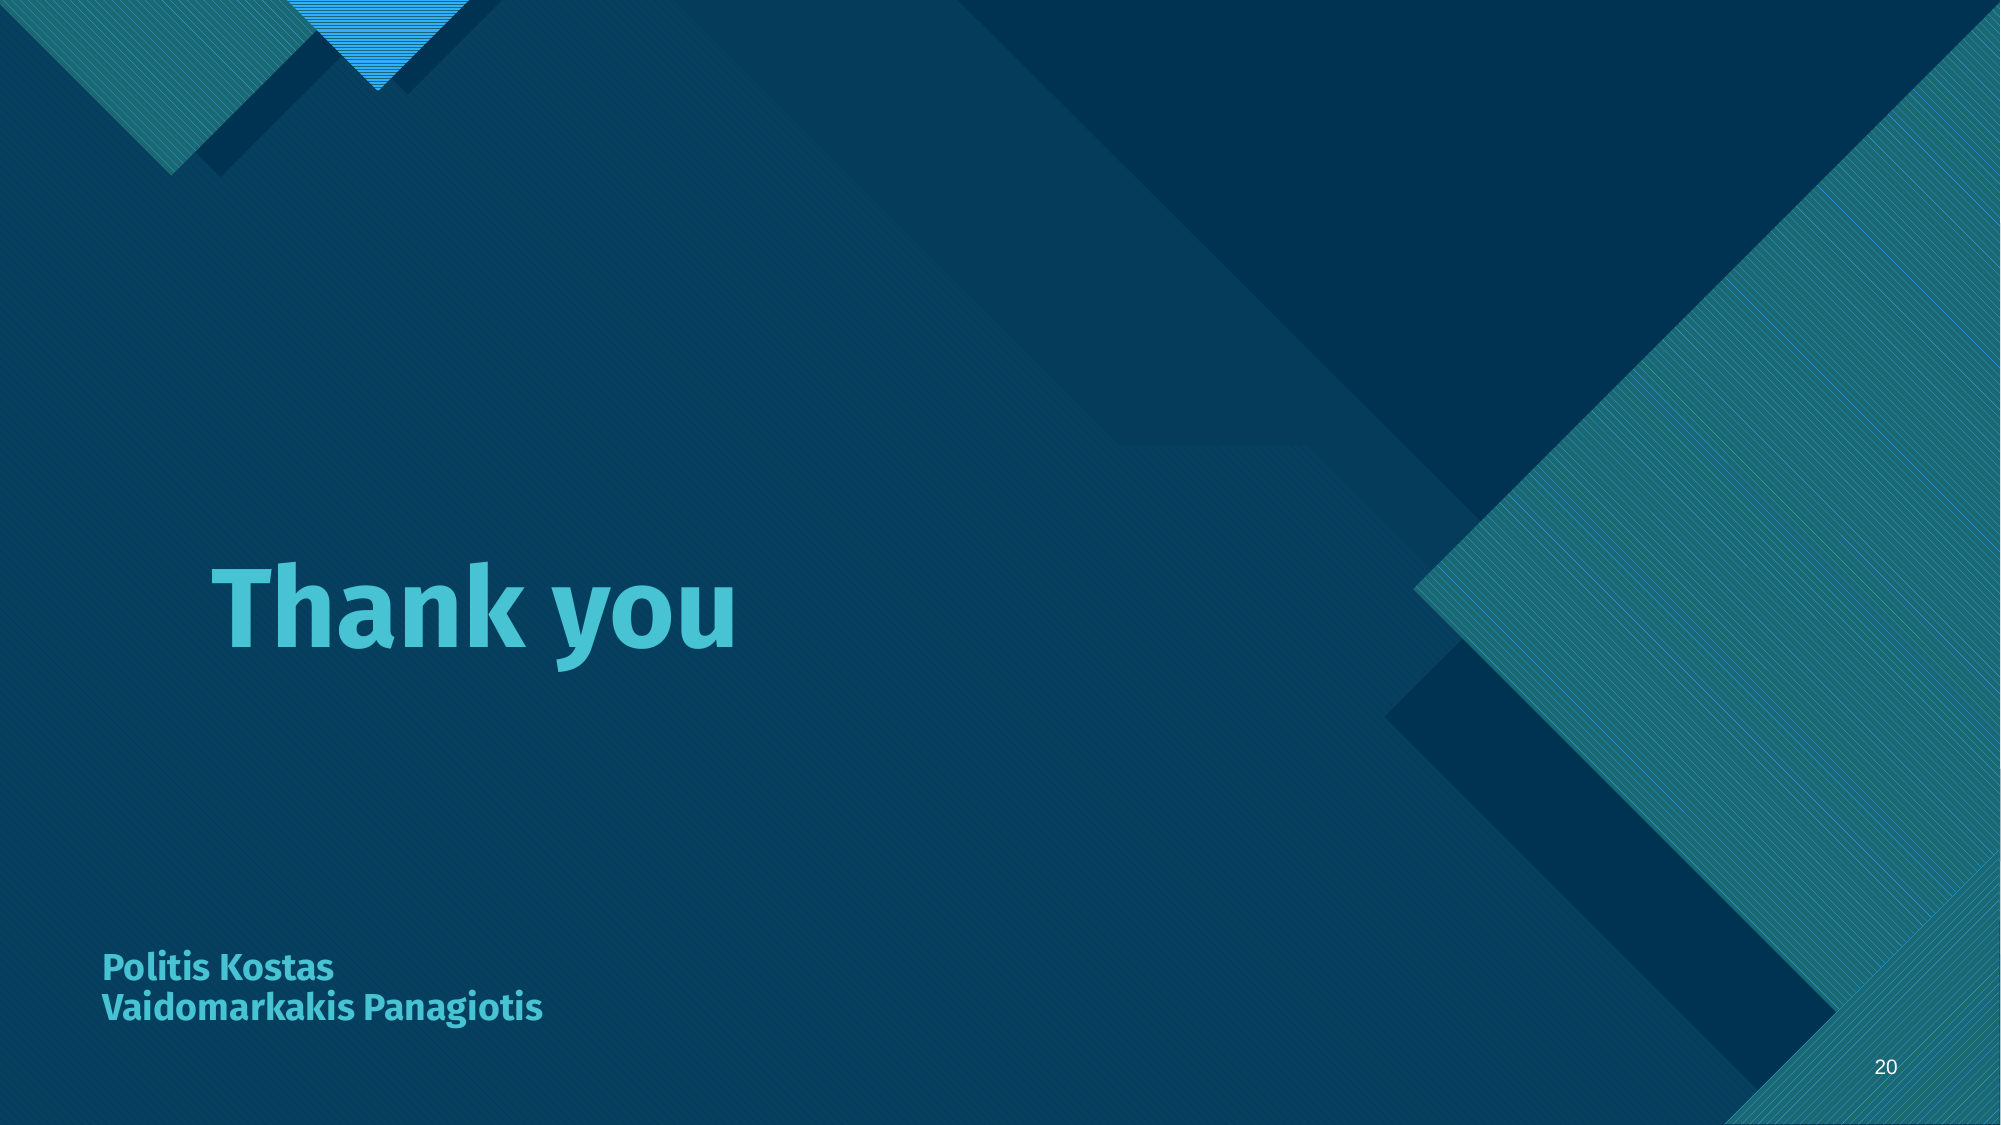

# Thank you
Politis Kostas
Vaidomarkakis Panagiotis
20